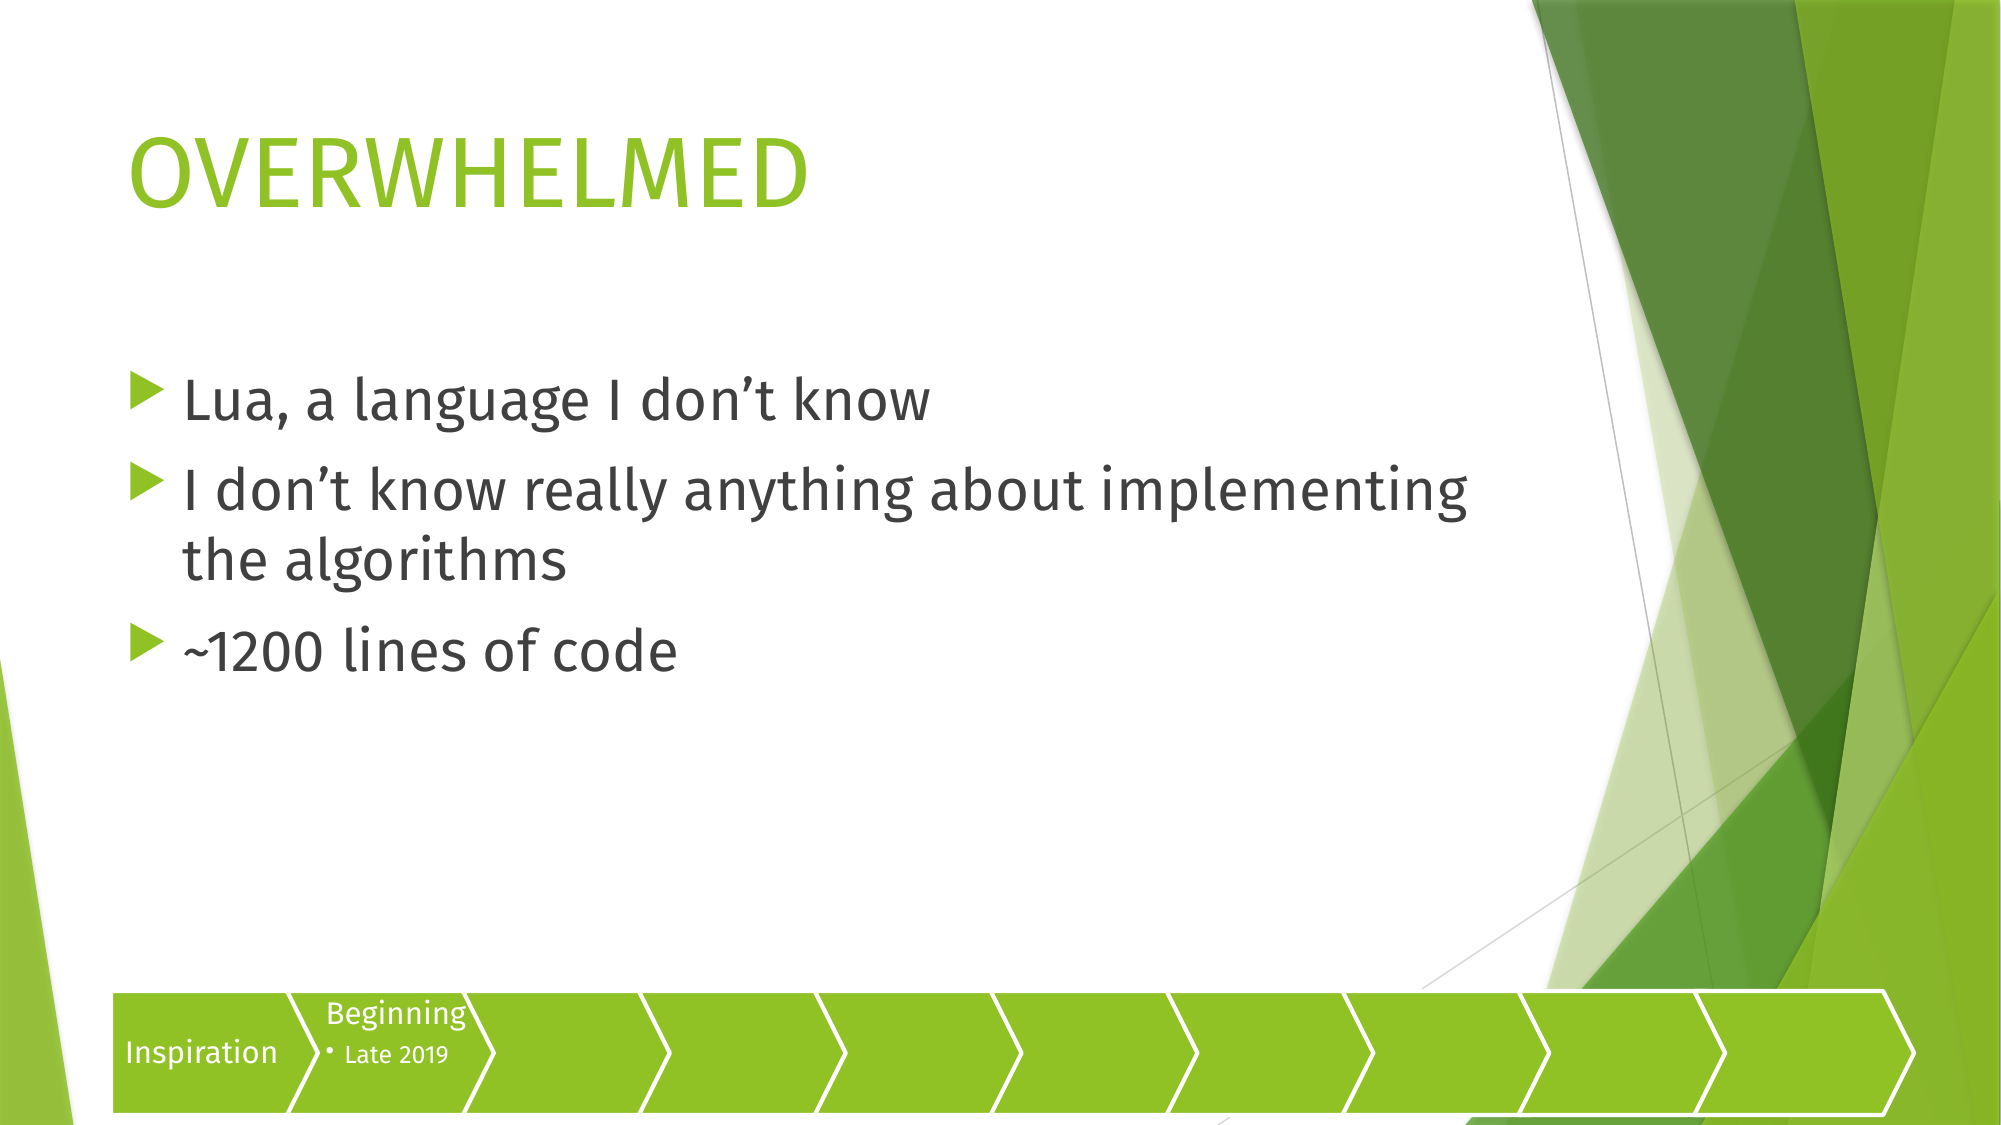

# OVERWHELMED
Lua, a language I don’t know
I don’t know really anything about implementing the algorithms
~1200 lines of code
Inspiration
Beginning
Late 2019